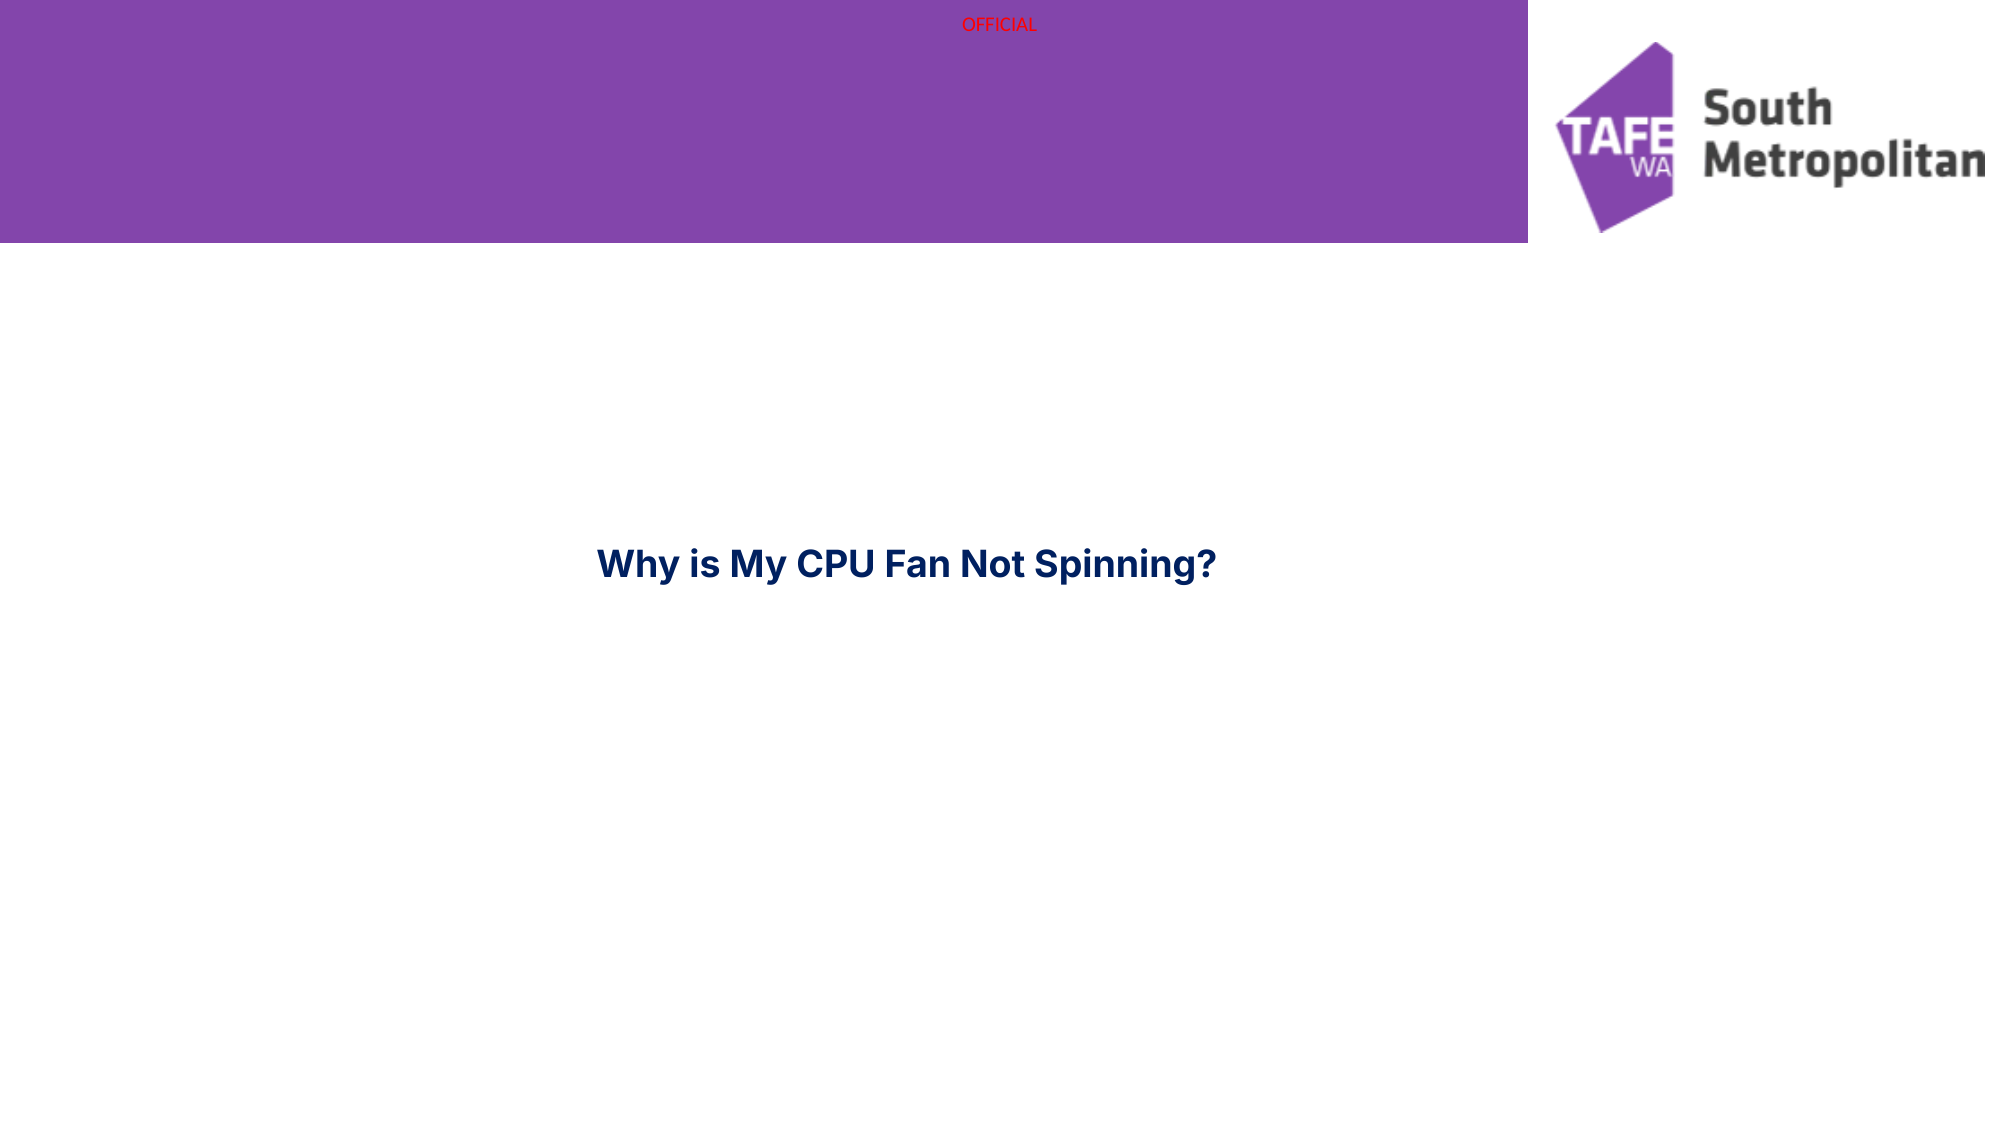

Why is My CPU Fan Not Spinning?